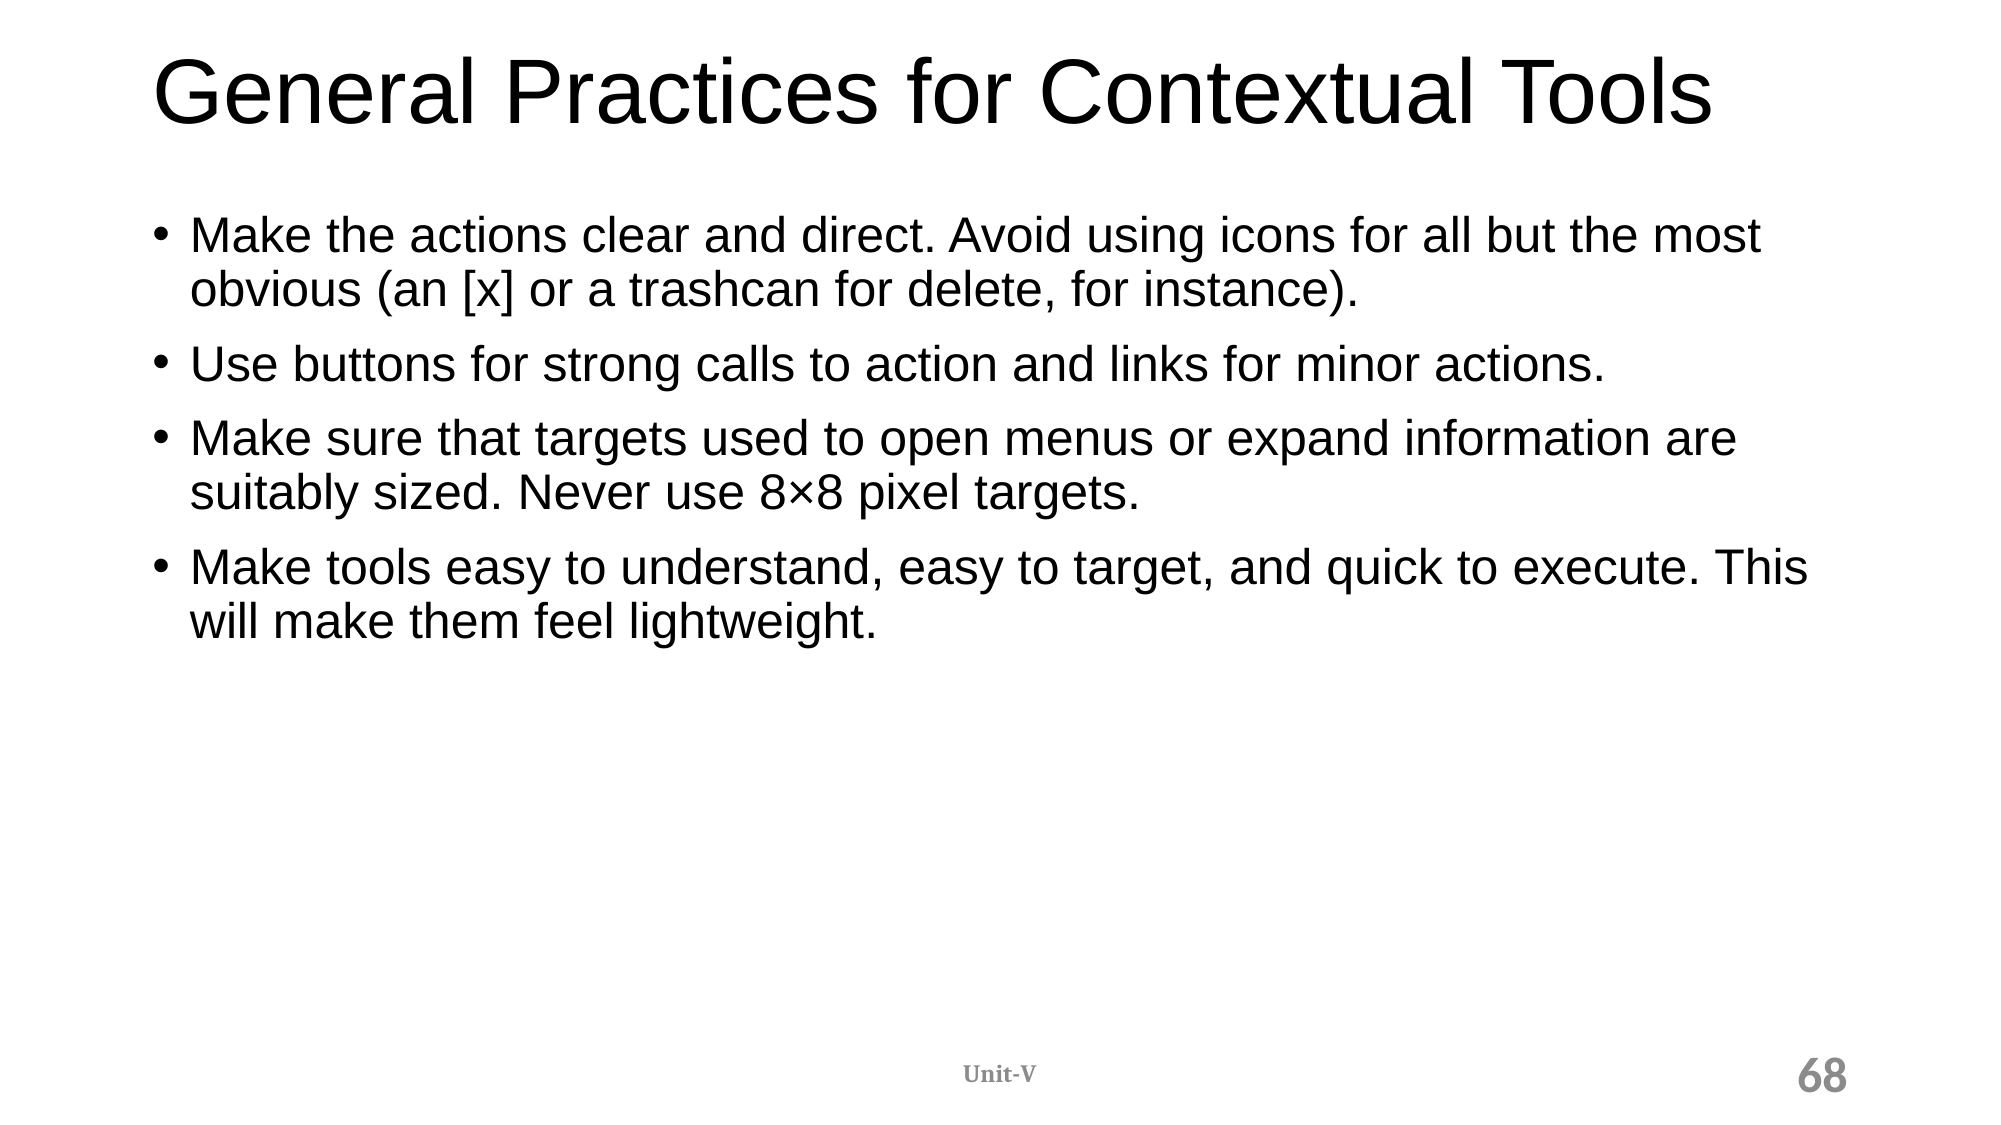

# General Practices for Contextual Tools
Make the actions clear and direct. Avoid using icons for all but the most obvious (an [x] or a trashcan for delete, for instance).
Use buttons for strong calls to action and links for minor actions.
Make sure that targets used to open menus or expand information are suitably sized. Never use 8×8 pixel targets.
Make tools easy to understand, easy to target, and quick to execute. This will make them feel lightweight.

Unit-V
68